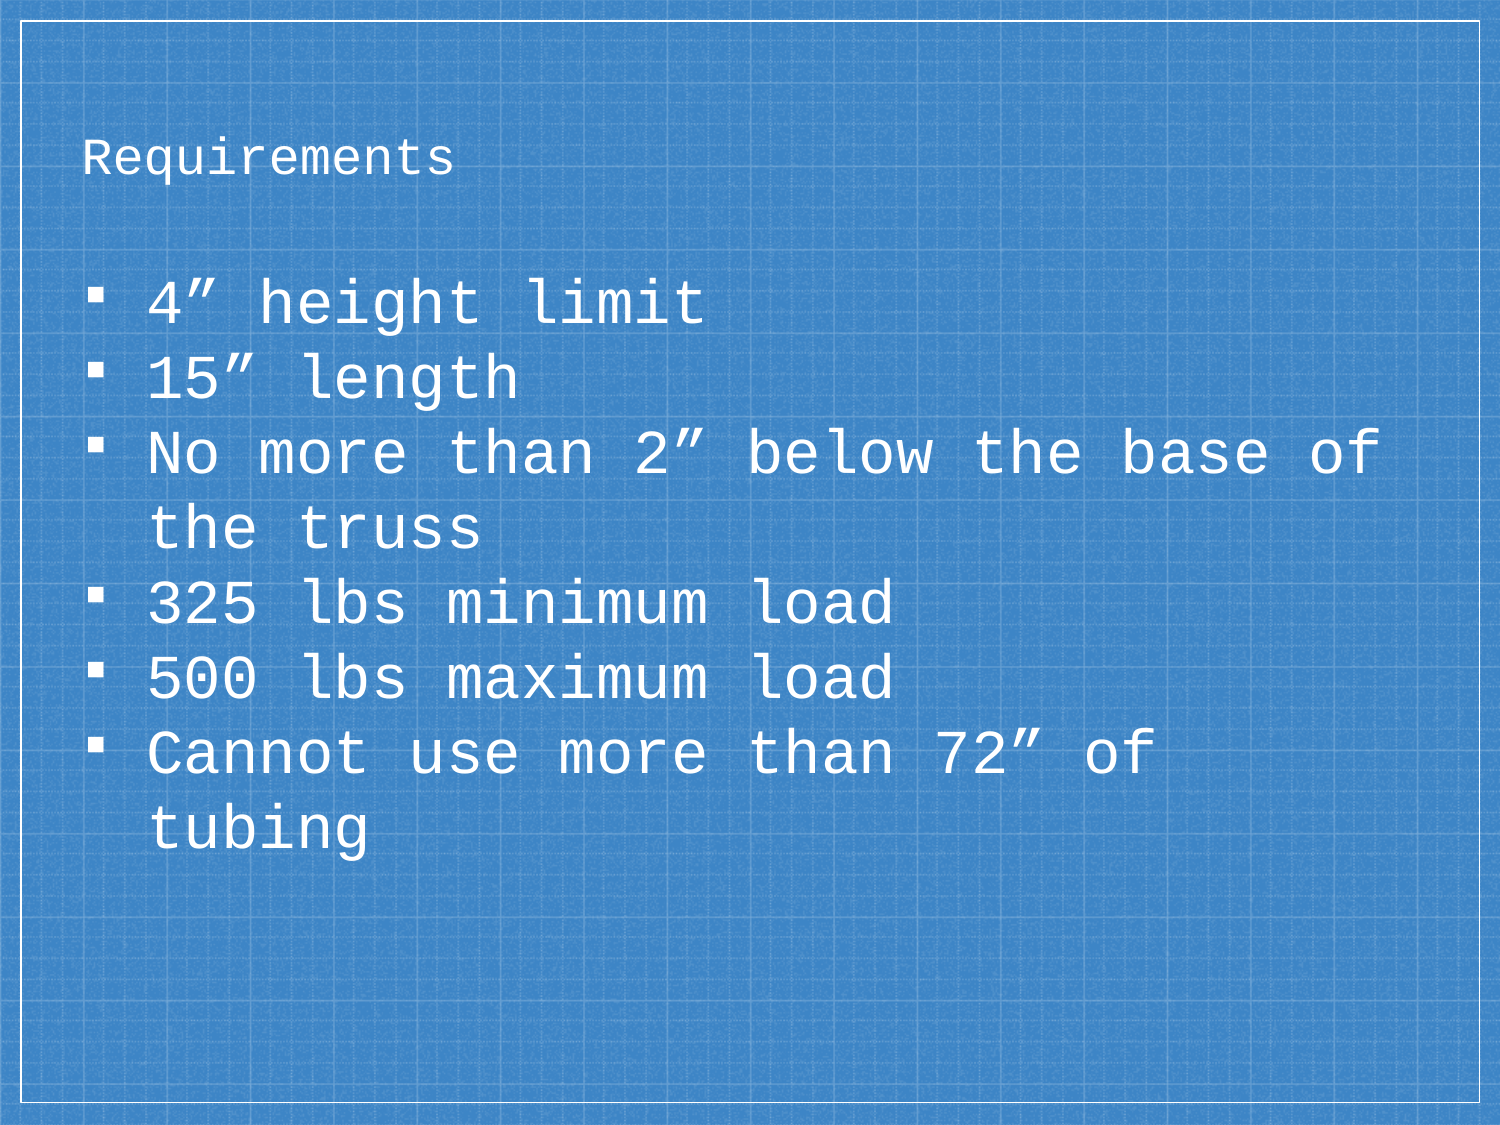

# Requirements
4” height limit
15” length
No more than 2” below the base of the truss
325 lbs minimum load
500 lbs maximum load
Cannot use more than 72” of tubing